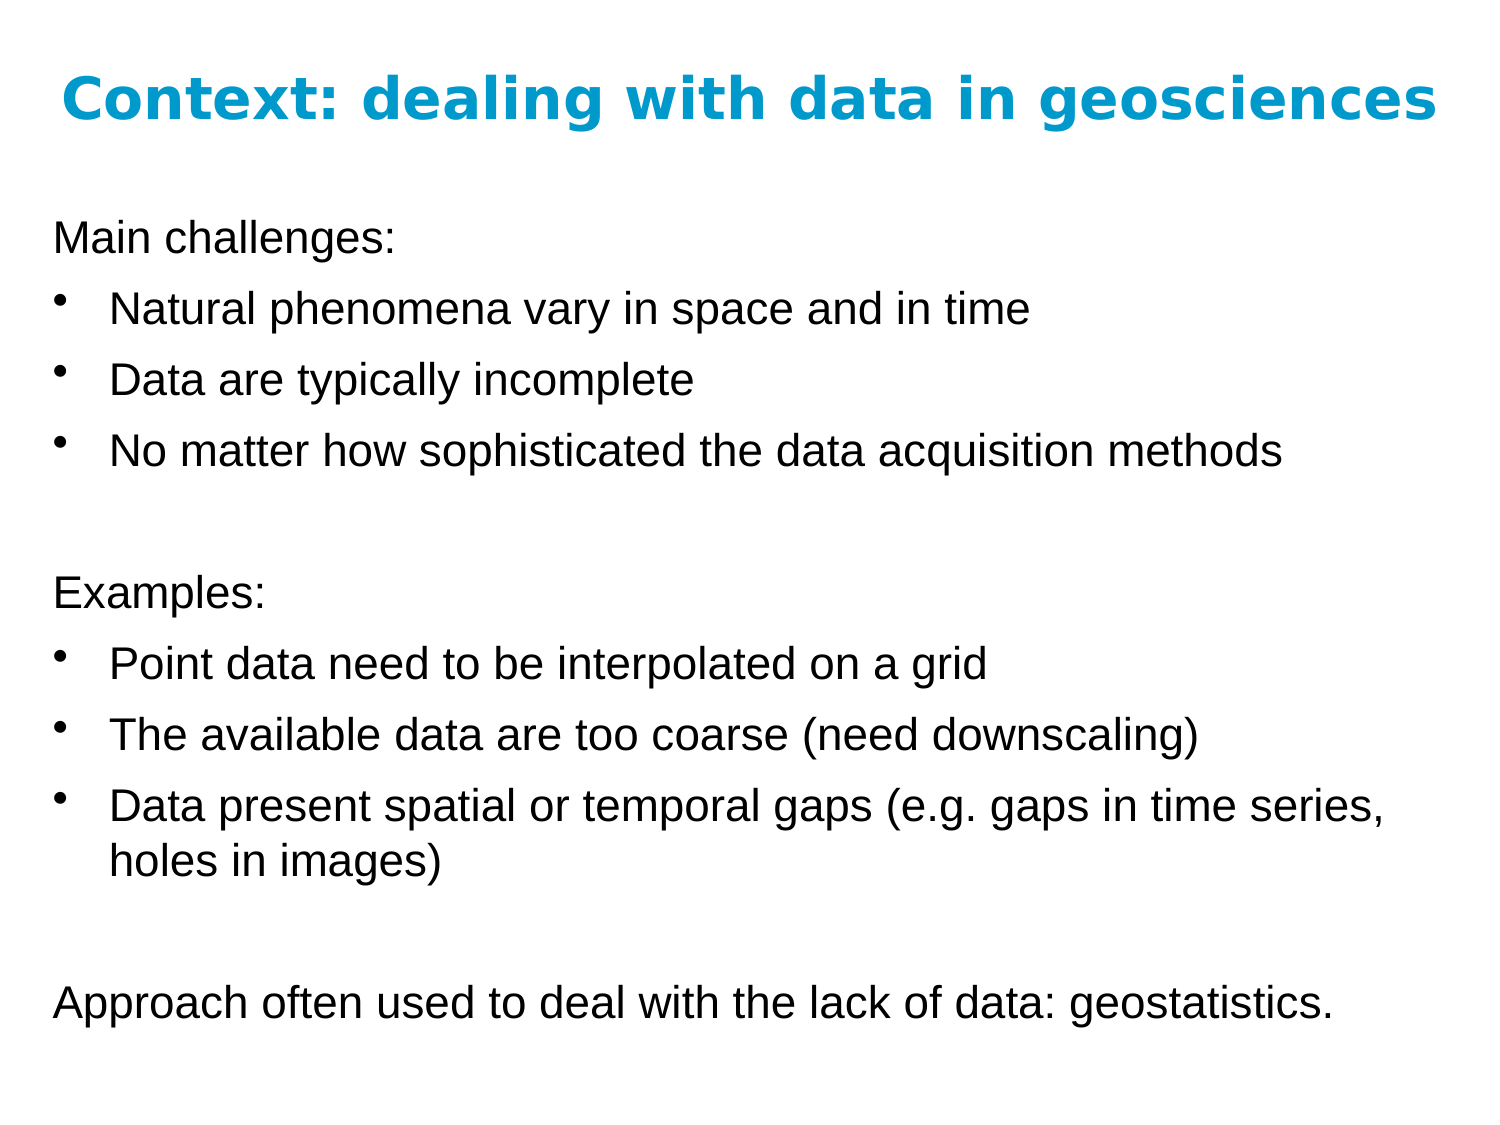

# Context: dealing with data in geosciences
Main challenges:
Natural phenomena vary in space and in time
Data are typically incomplete
No matter how sophisticated the data acquisition methods

Examples:
Point data need to be interpolated on a grid
The available data are too coarse (need downscaling)
Data present spatial or temporal gaps (e.g. gaps in time series, holes in images)

Approach often used to deal with the lack of data: geostatistics.